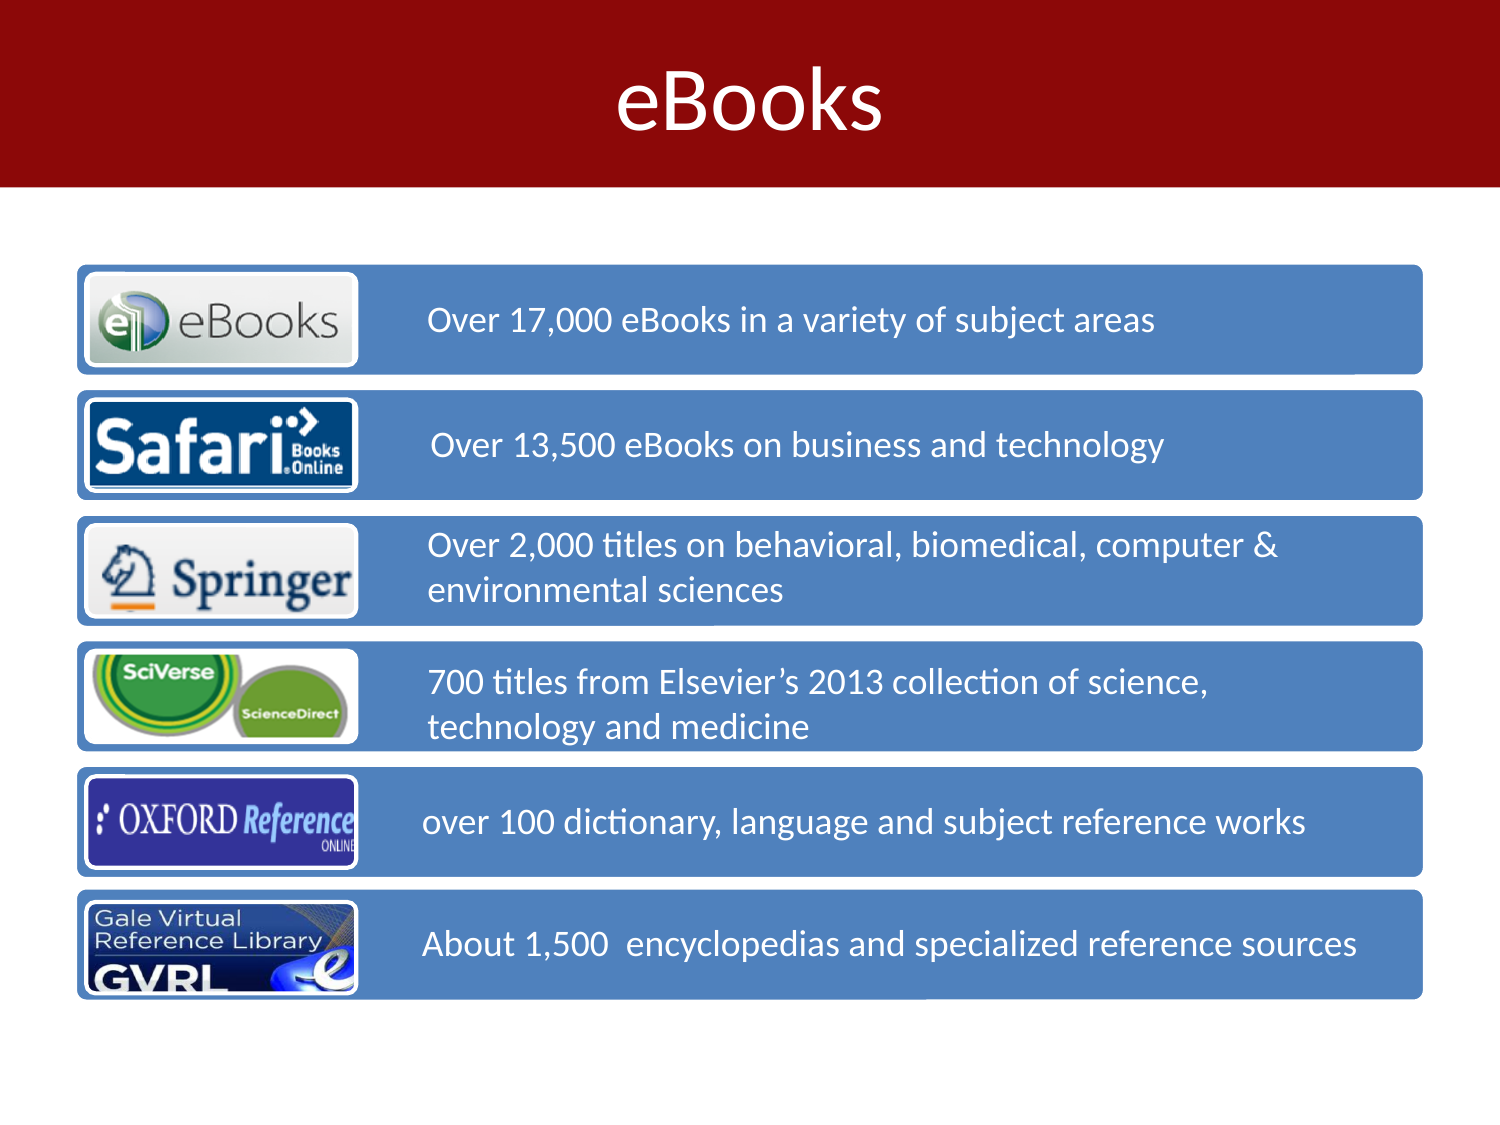

# eBooks

       Over 13,500 eBooks on business and technology

         over 100 dictionary, language and subject reference works
      About 1,500  encyclopedias and specialized reference sources
    Over 17,000 eBooks in a variety of subject areas

Over 2,000 titles on behavioral, biomedical, computer & environmental sciences
700 titles from Elsevier’s 2013 collection of science, technology and medicine